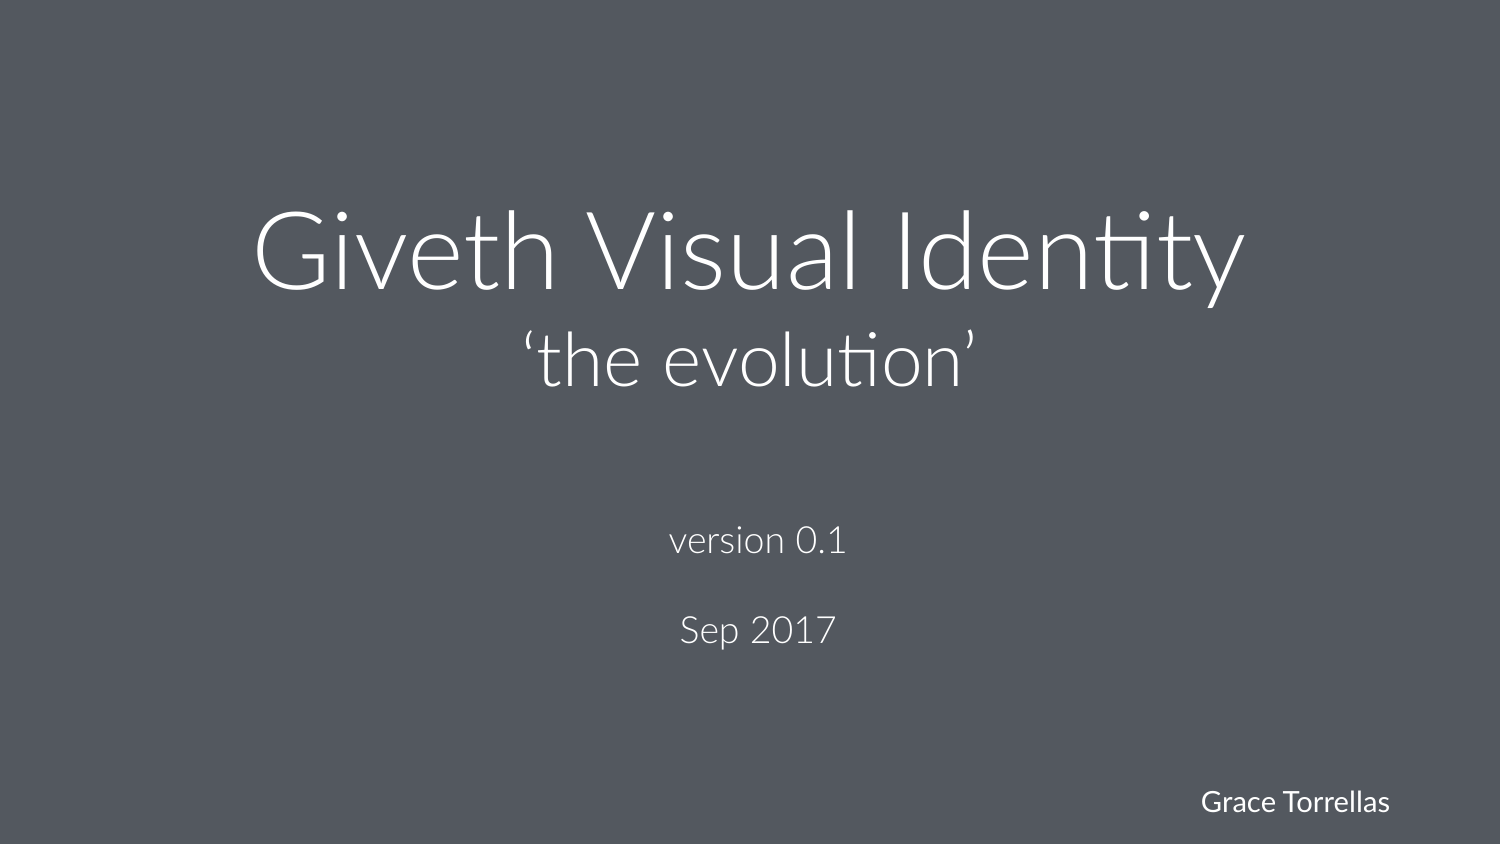

Giveth Visual Identity
‘the evolution’
version 0.1

Sep 2017
Grace Torrellas